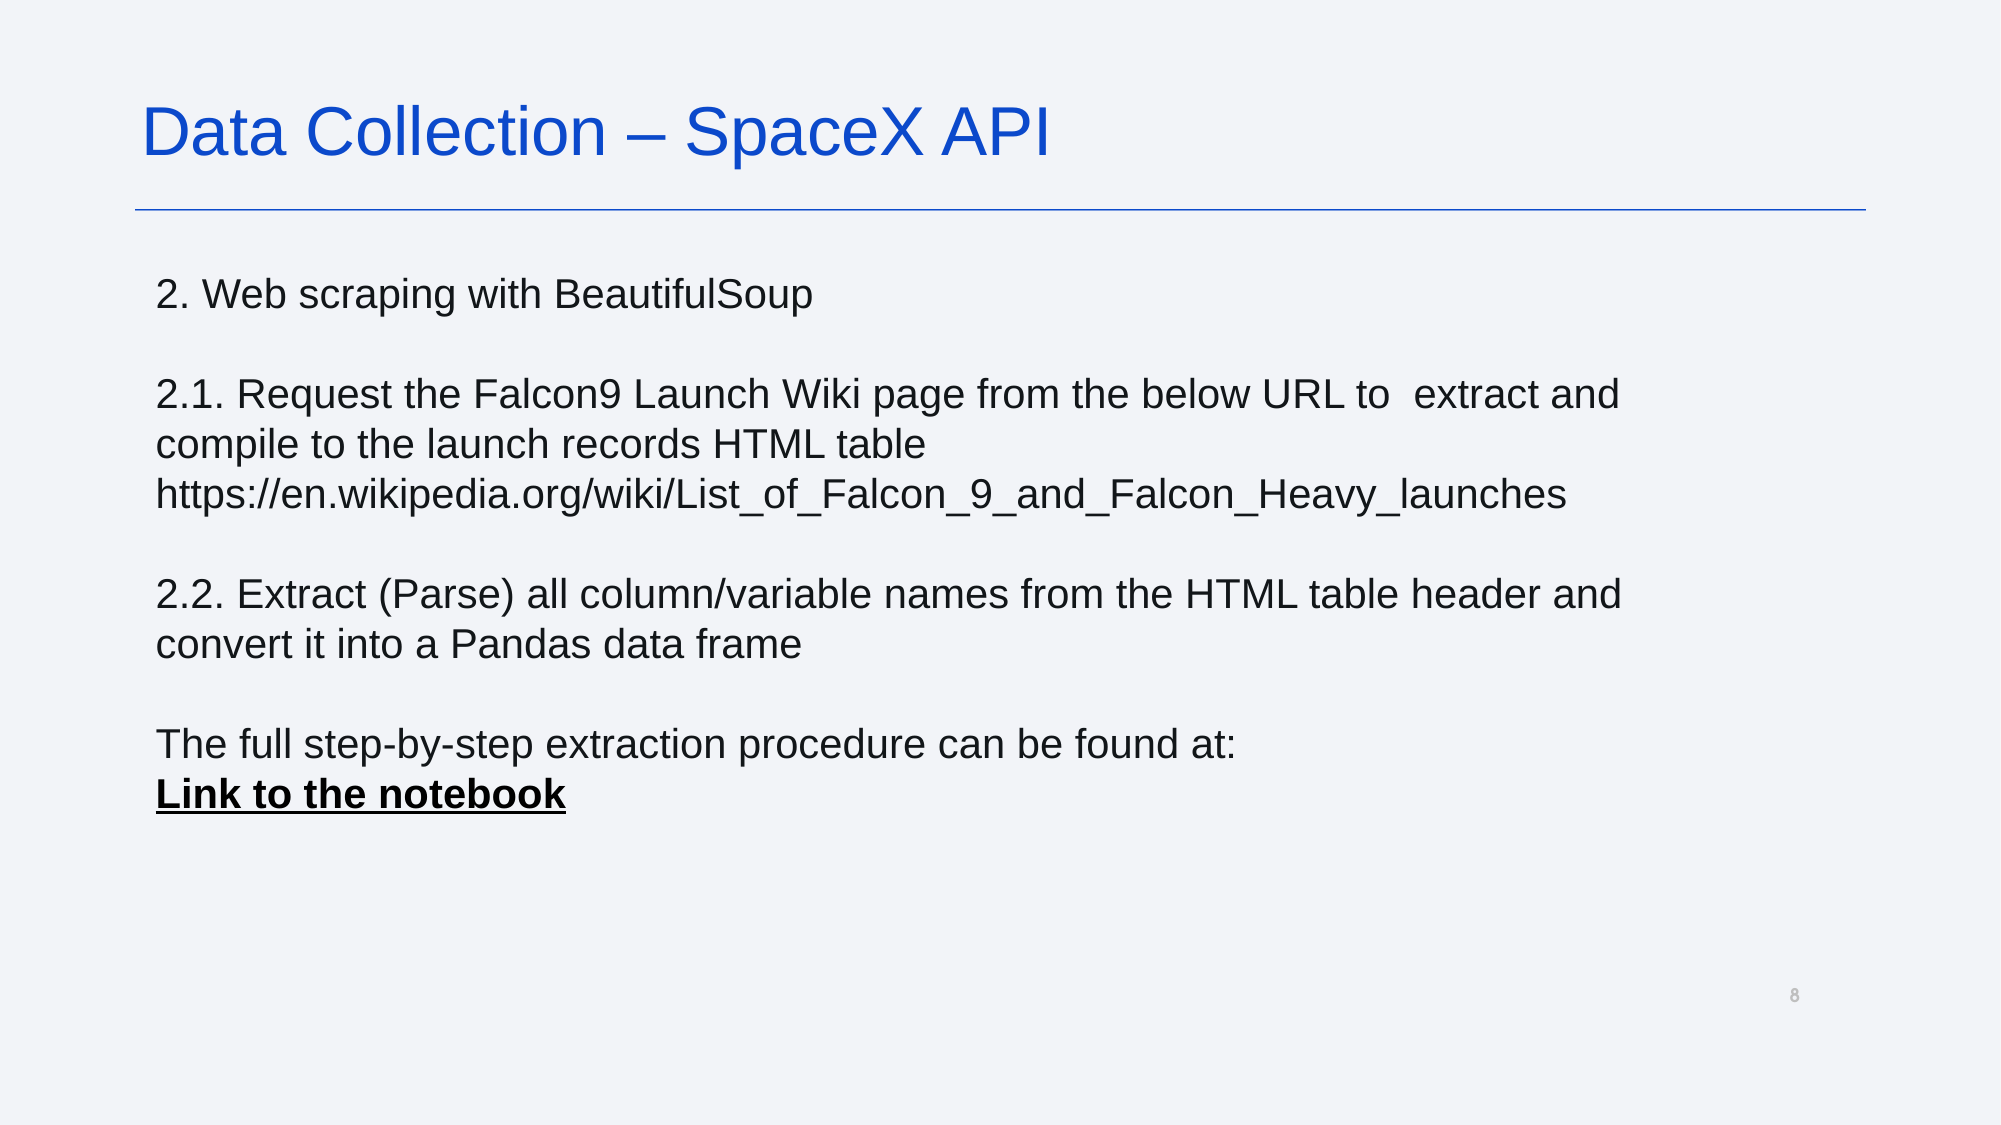

Data Collection – SpaceX API
2. Web scraping with BeautifulSoup

2.1. Request the Falcon9 Launch Wiki page from the below URL to  extract and compile to the launch records HTML table
https://en.wikipedia.org/wiki/List_of_Falcon_9_and_Falcon_Heavy_launches

2.2. Extract (Parse) all column/variable names from the HTML table header and convert it into a Pandas data frame

The full step‑by‑step extraction procedure can be found at:
Link to the notebook

8